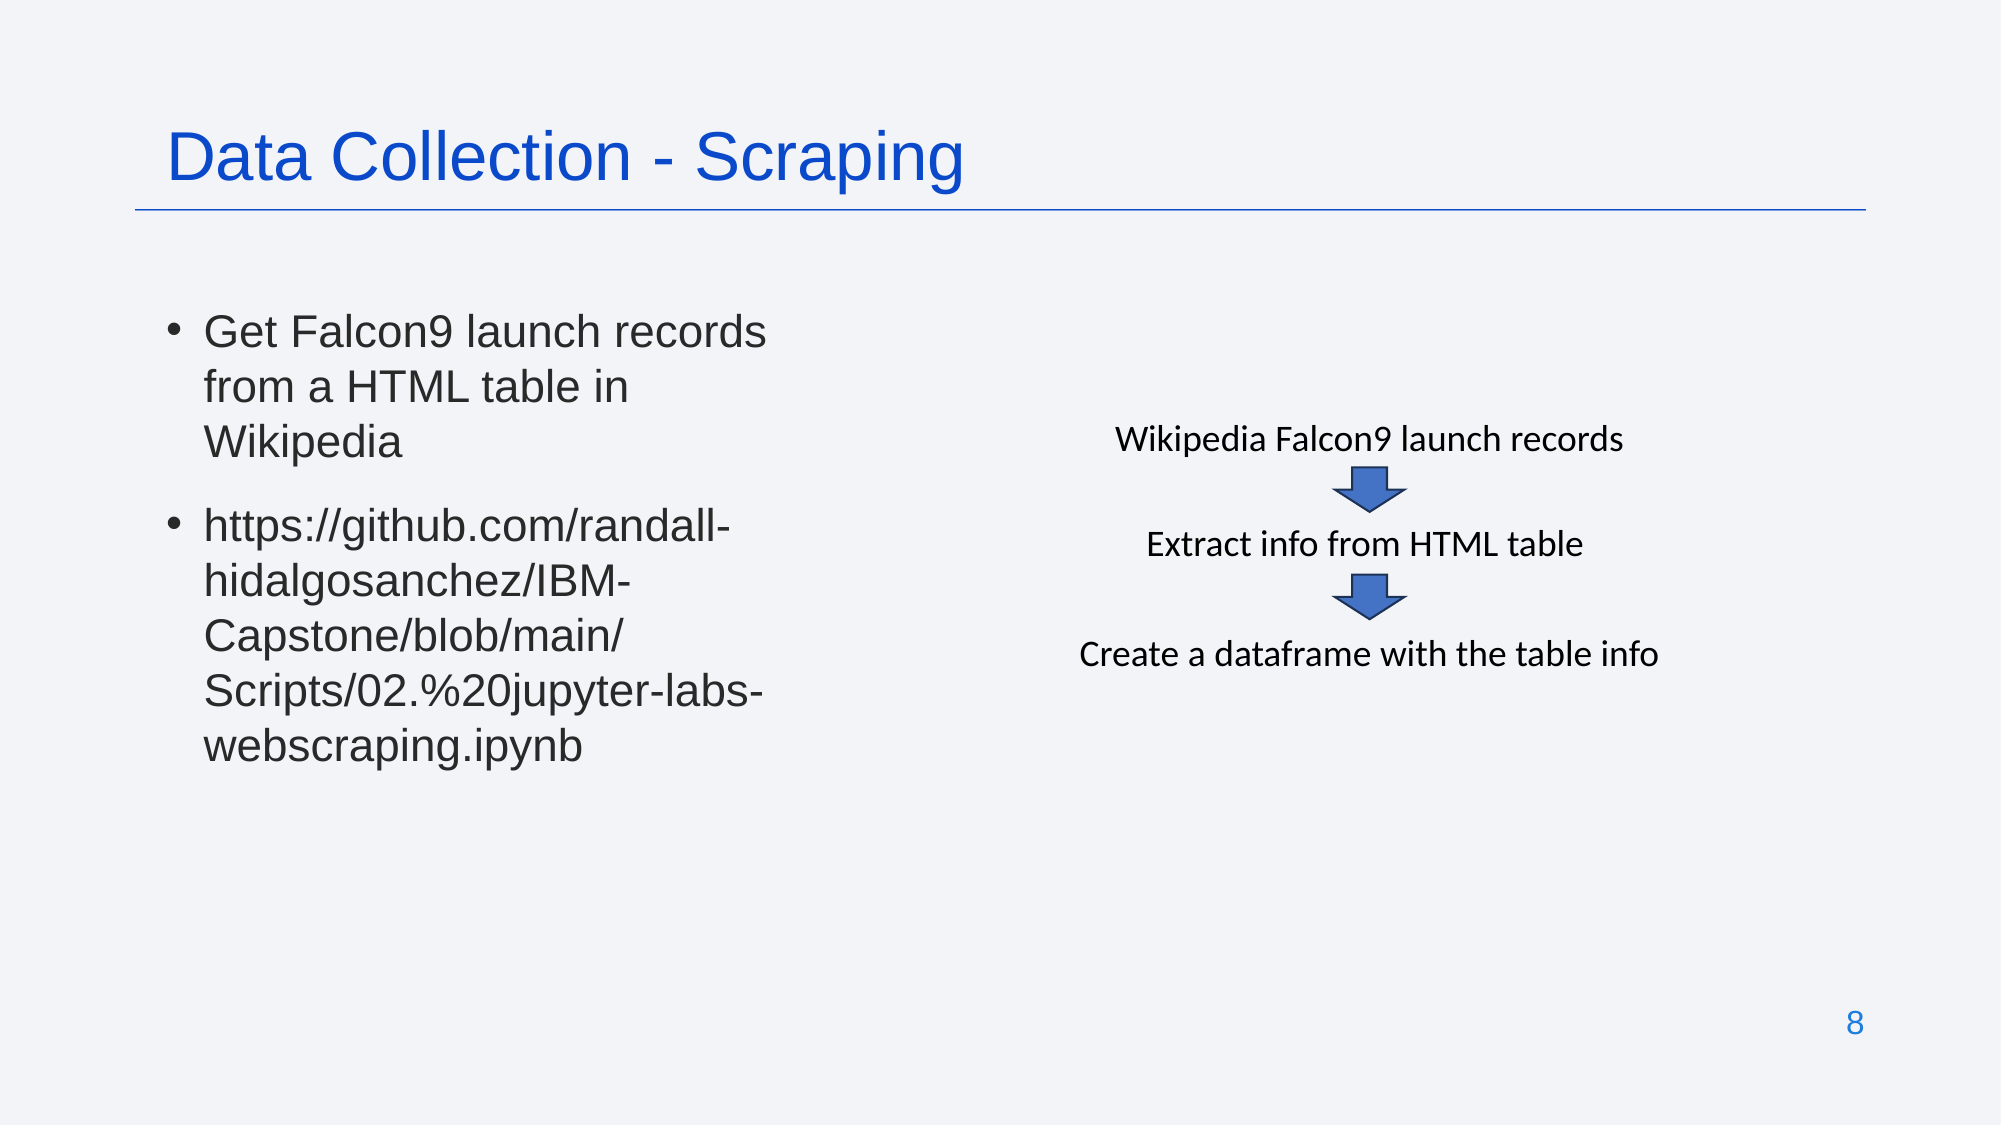

Data Collection - Scraping
Get Falcon9 launch records from a HTML table in Wikipedia
https://github.com/randall-hidalgosanchez/IBM-Capstone/blob/main/Scripts/02.%20jupyter-labs-webscraping.ipynb
Wikipedia Falcon9 launch records

Extract info from HTML table

Create a dataframe with the table info
8